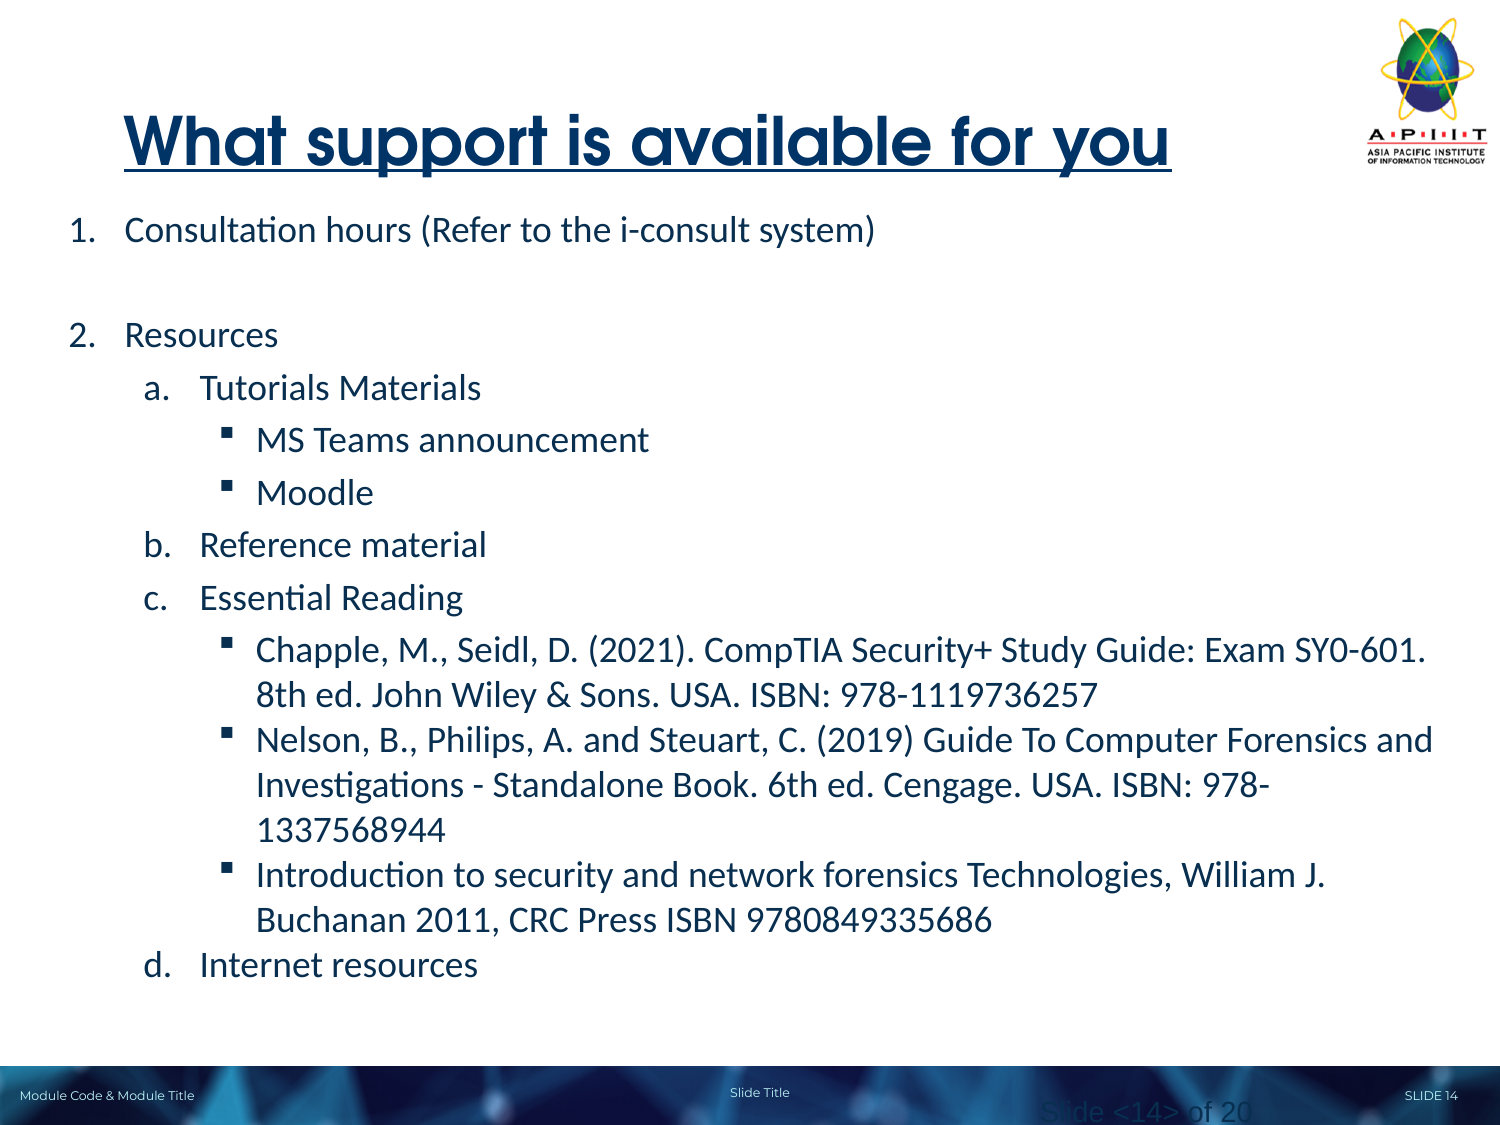

What support is available for you
Consultation hours (Refer to the i-consult system)

Resources
Tutorials Materials
MS Teams announcement
Moodle
Reference material
Essential Reading
Chapple, M., Seidl, D. (2021). CompTIA Security+ Study Guide: Exam SY0-601. 8th ed. John Wiley & Sons. USA. ISBN: 978-1119736257
Nelson, B., Philips, A. and Steuart, C. (2019) Guide To Computer Forensics and Investigations - Standalone Book. 6th ed. Cengage. USA. ISBN: 978-1337568944
Introduction to security and network forensics Technologies, William J. Buchanan 2011, CRC Press ISBN 9780849335686
Internet resources
Slide <14> of 20